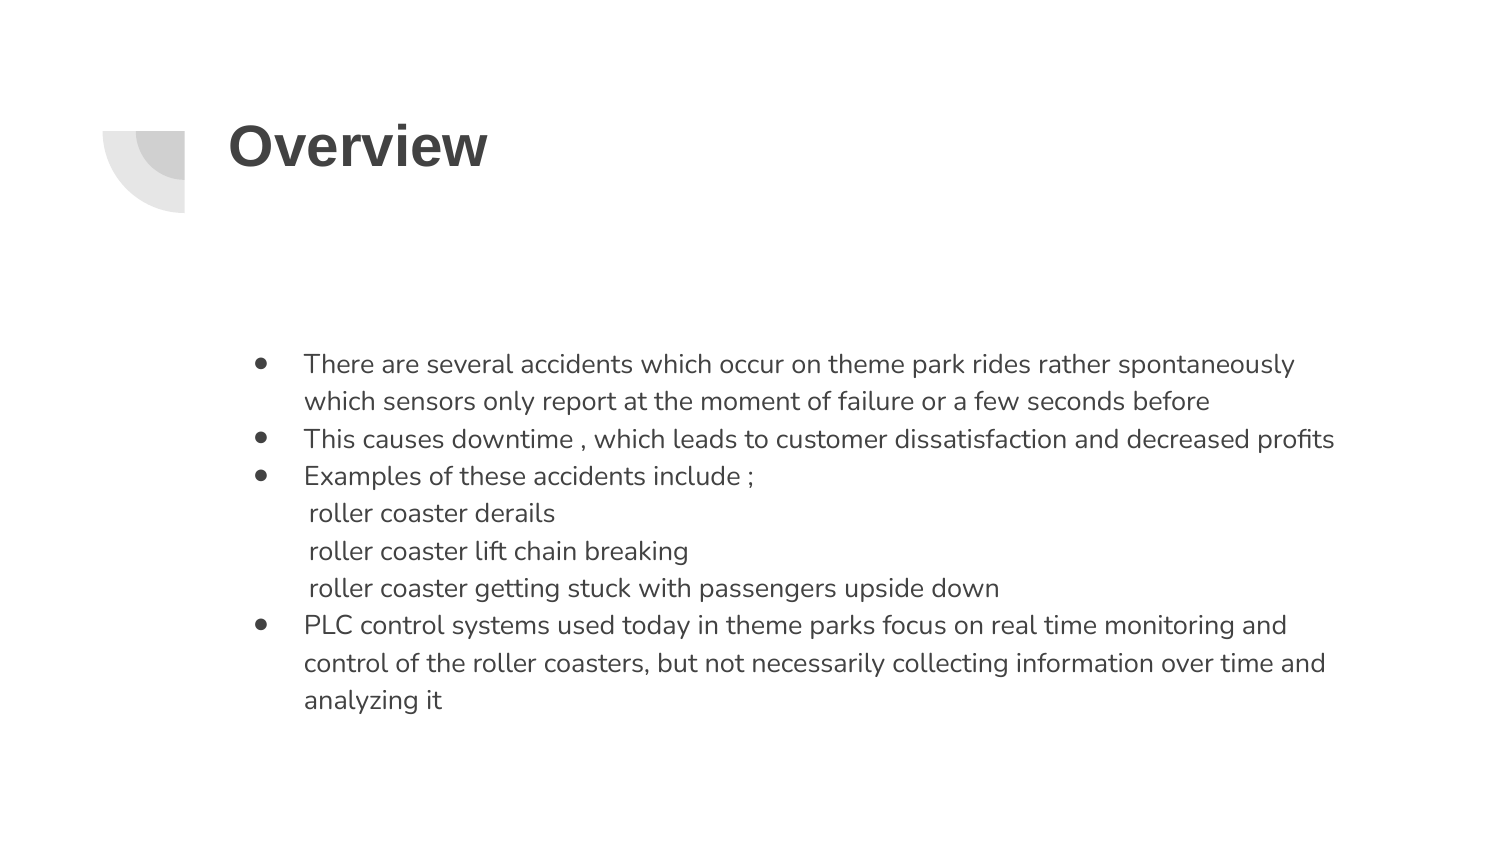

# Overview
There are several accidents which occur on theme park rides rather spontaneously which sensors only report at the moment of failure or a few seconds before
This causes downtime , which leads to customer dissatisfaction and decreased profits
Examples of these accidents include ;
        roller coaster derails
        roller coaster lift chain breaking
        roller coaster getting stuck with passengers upside down
PLC control systems used today in theme parks focus on real time monitoring and control of the roller coasters, but not necessarily collecting information over time and analyzing it